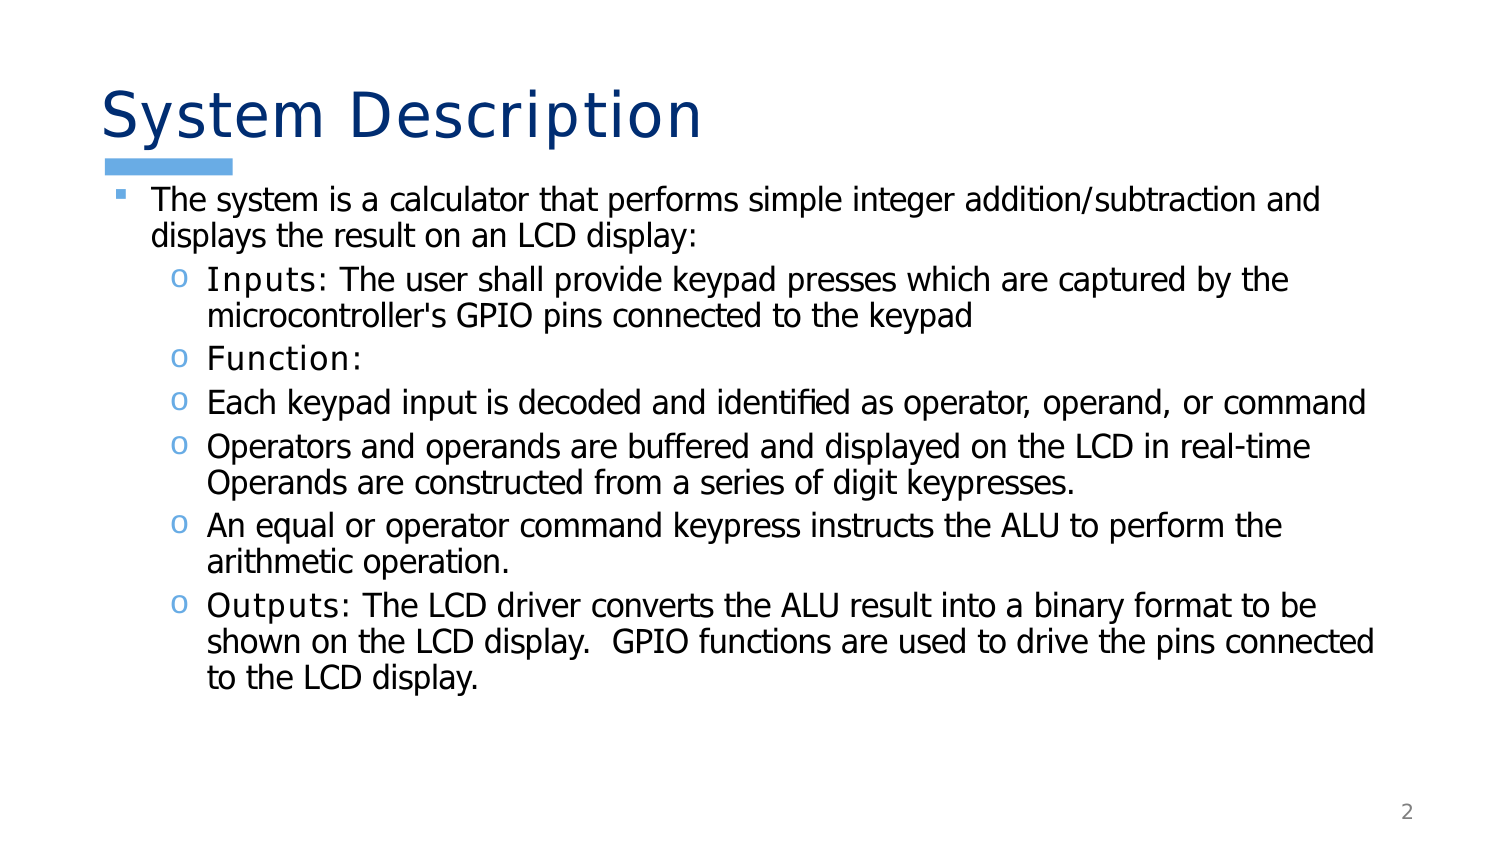

# System Description
The system is a calculator that performs simple integer addition/subtraction and displays the result on an LCD display:
Inputs: The user shall provide keypad presses which are captured by the microcontroller's GPIO pins connected to the keypad
Function:
Each keypad input is decoded and identified as operator, operand, or command
Operators and operands are buffered and displayed on the LCD in real-time Operands are constructed from a series of digit keypresses.
An equal or operator command keypress instructs the ALU to perform the arithmetic operation.
Outputs: The LCD driver converts the ALU result into a binary format to be shown on the LCD display.  GPIO functions are used to drive the pins connected to the LCD display.